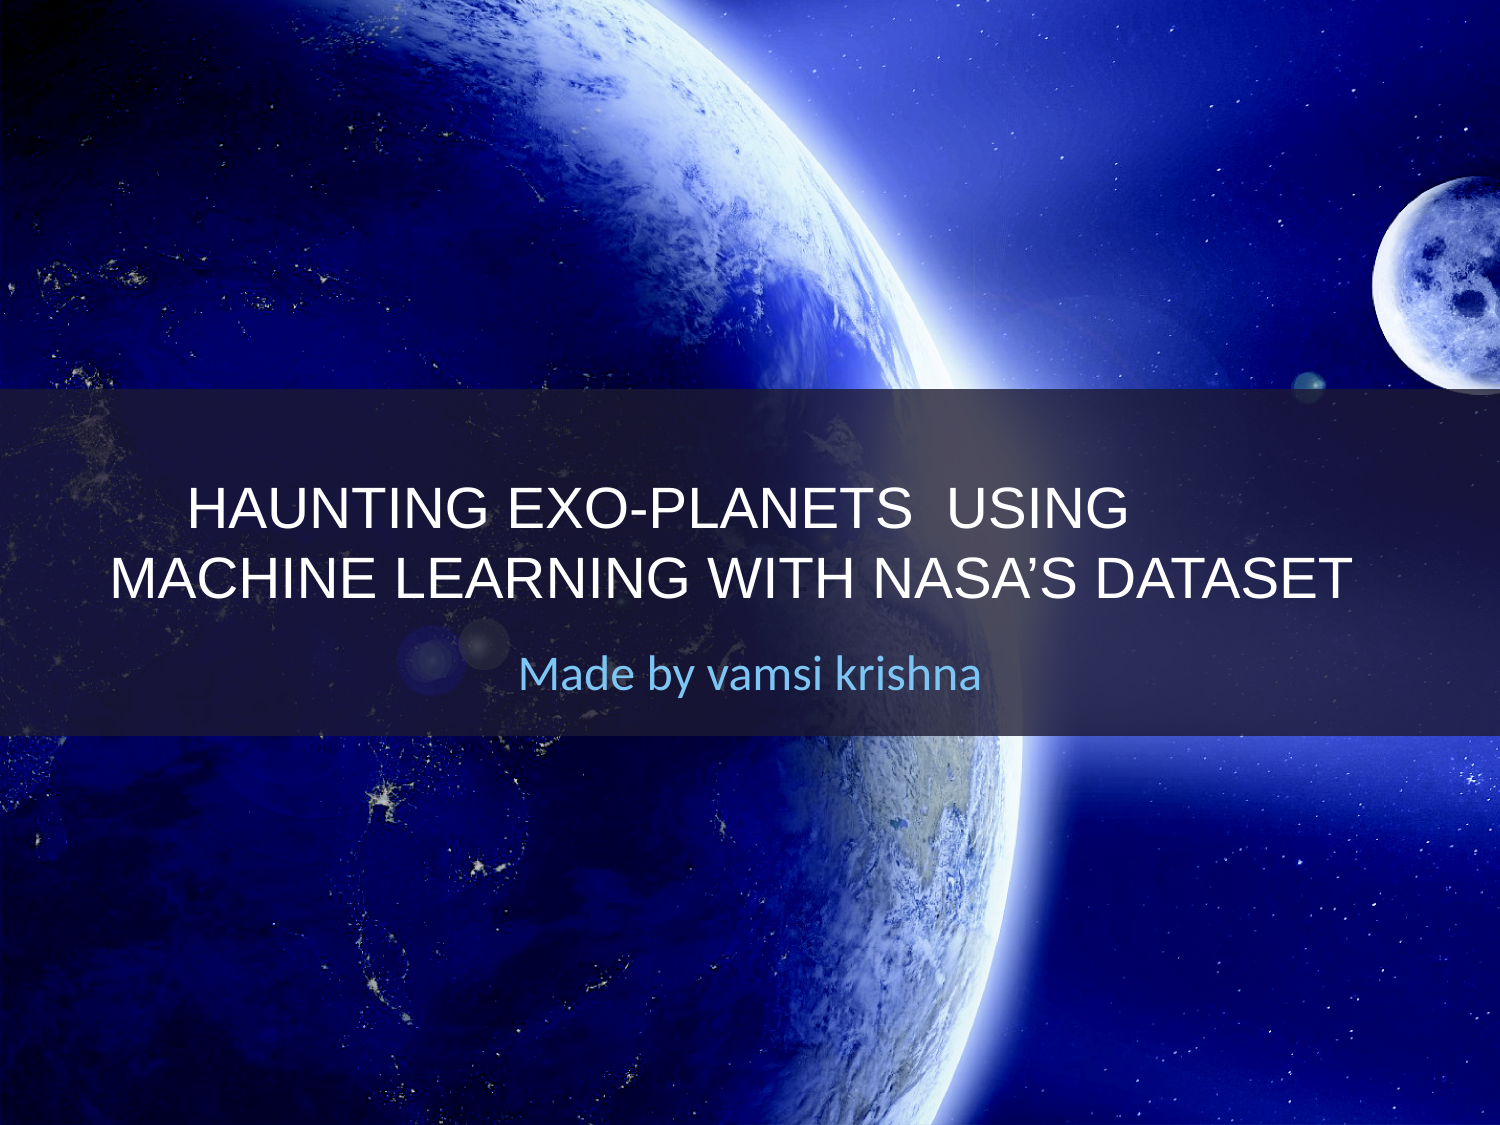

# haunting exo-planets  using machine learning with nasa’s dataset
Made by vamsi krishna